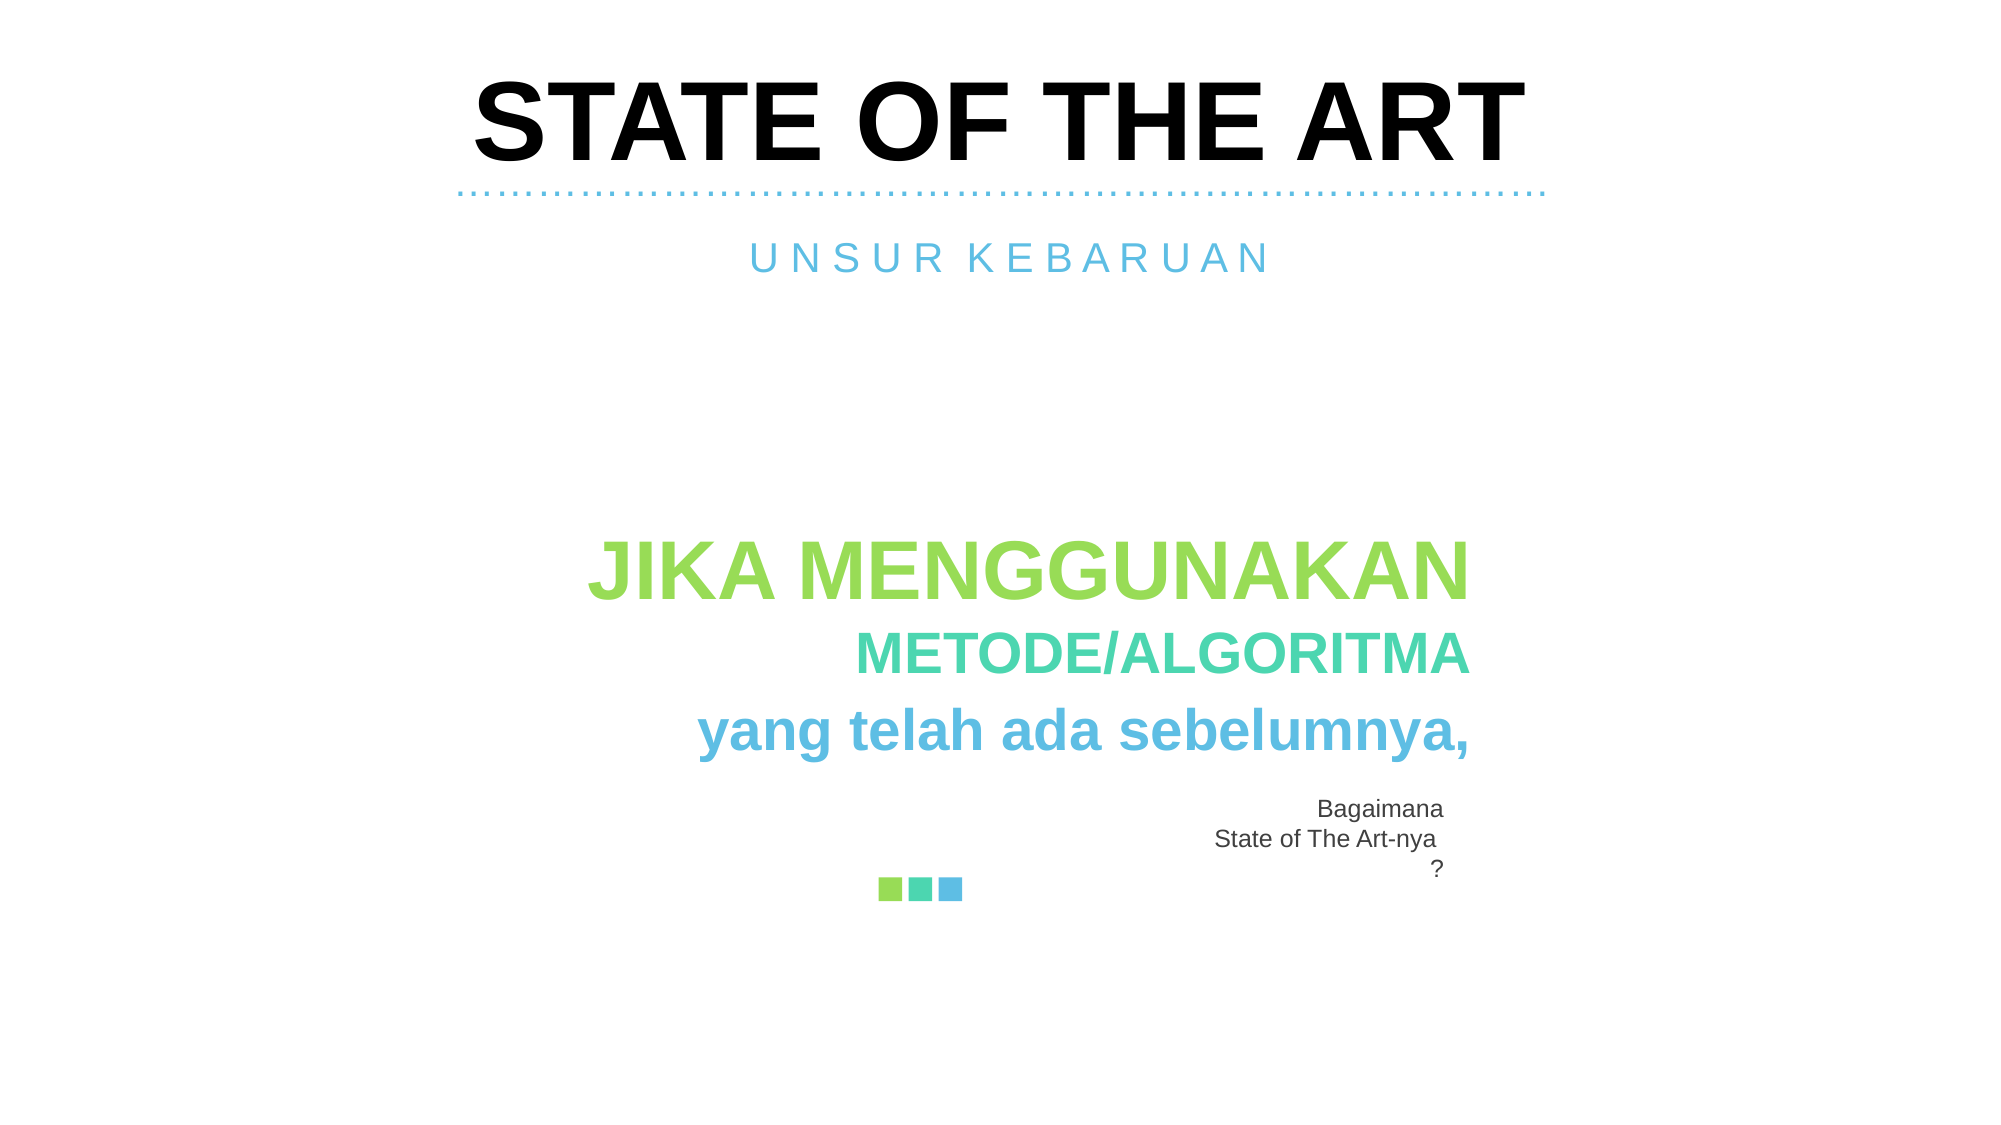

# STATE OF THE ART
……………………………………………….……………………
U N S U R  K E B A R U A N
JIKA MENGGUNAKAN
METODE/ALGORITMA
yang telah ada sebelumnya,
Bagaimana
State of The Art-nya
?